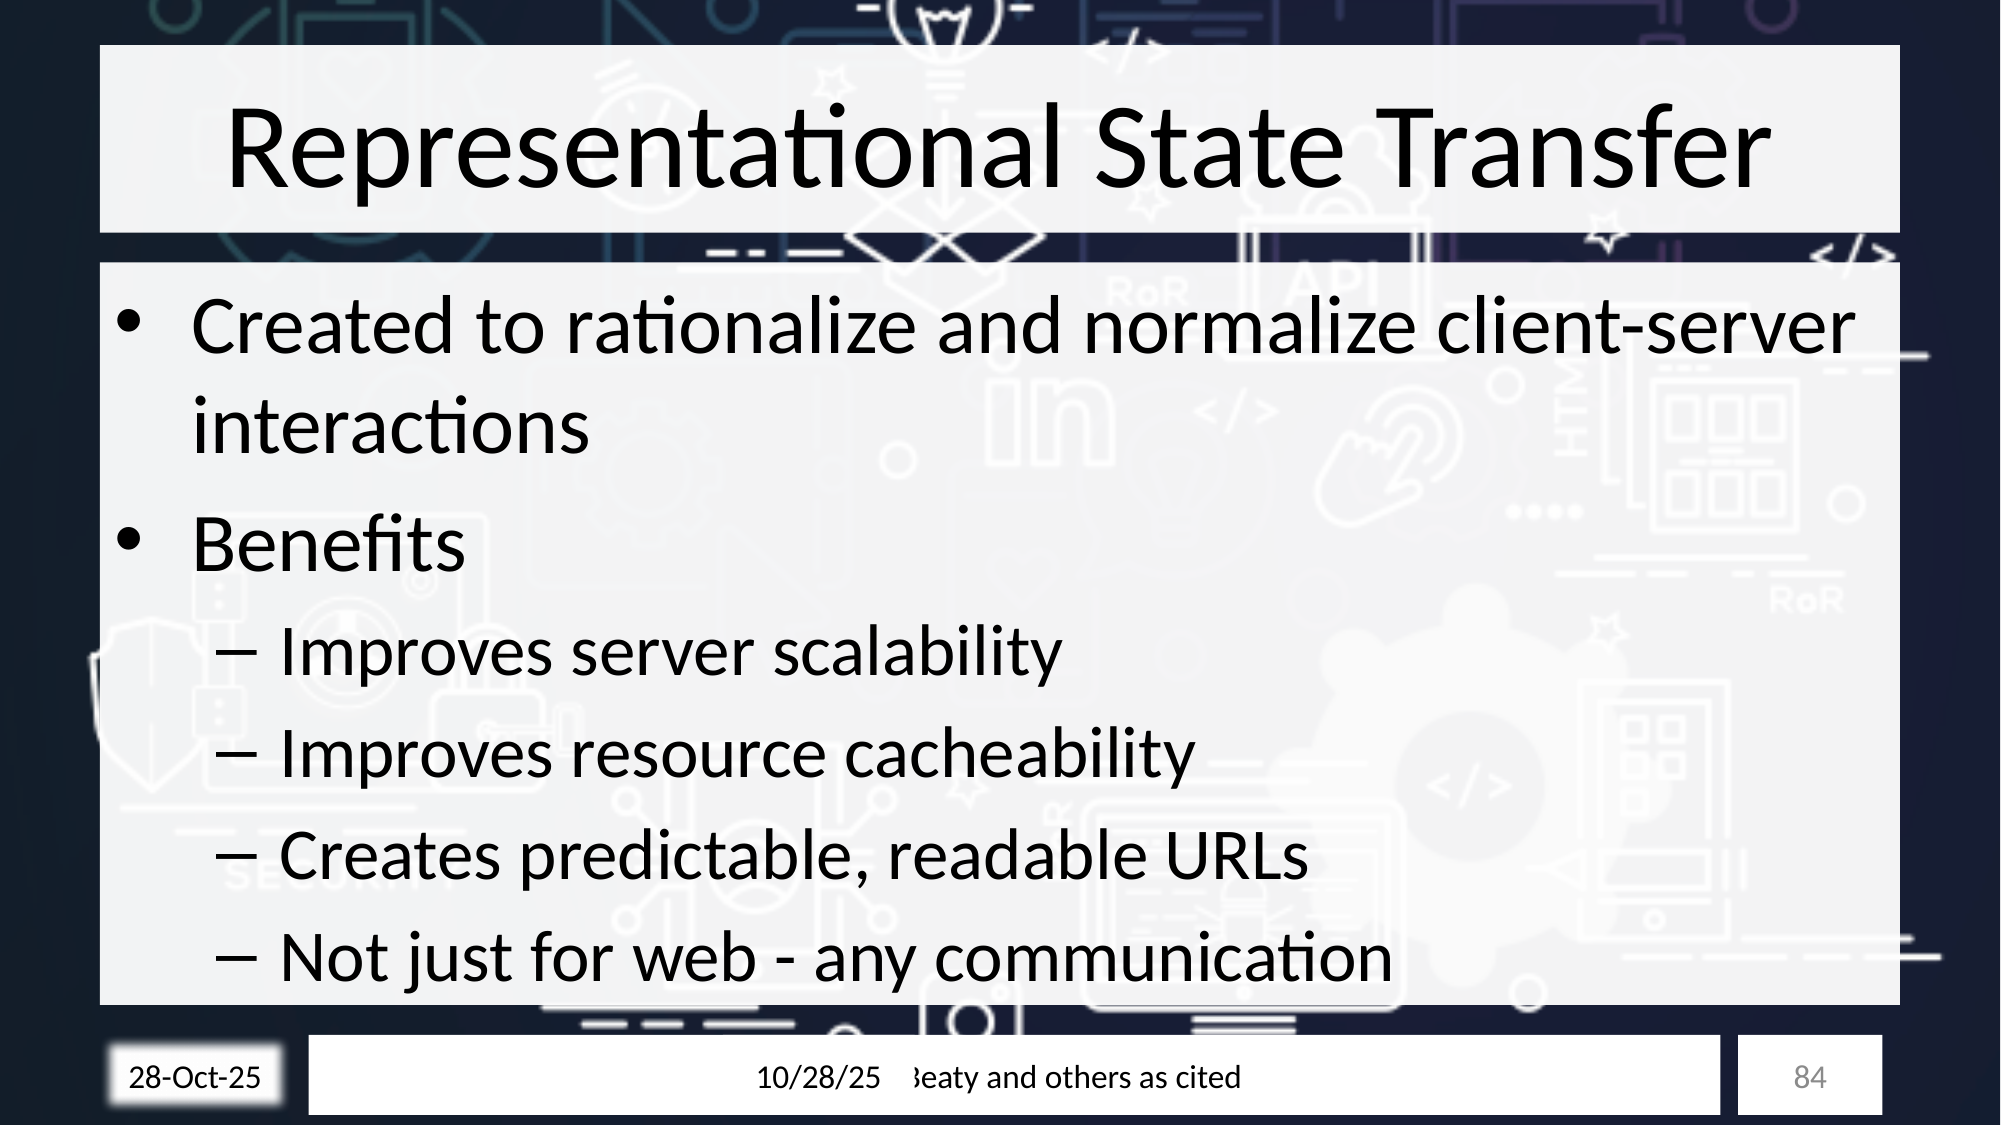

# Representational State Transfer
Created to rationalize and normalize client-server interactions
Benefits
Improves server scalability
Improves resource cacheability
Creates predictable, readable URLs
Not just for web - any communication

© Steve Beaty and others as cited
84
10/28/25